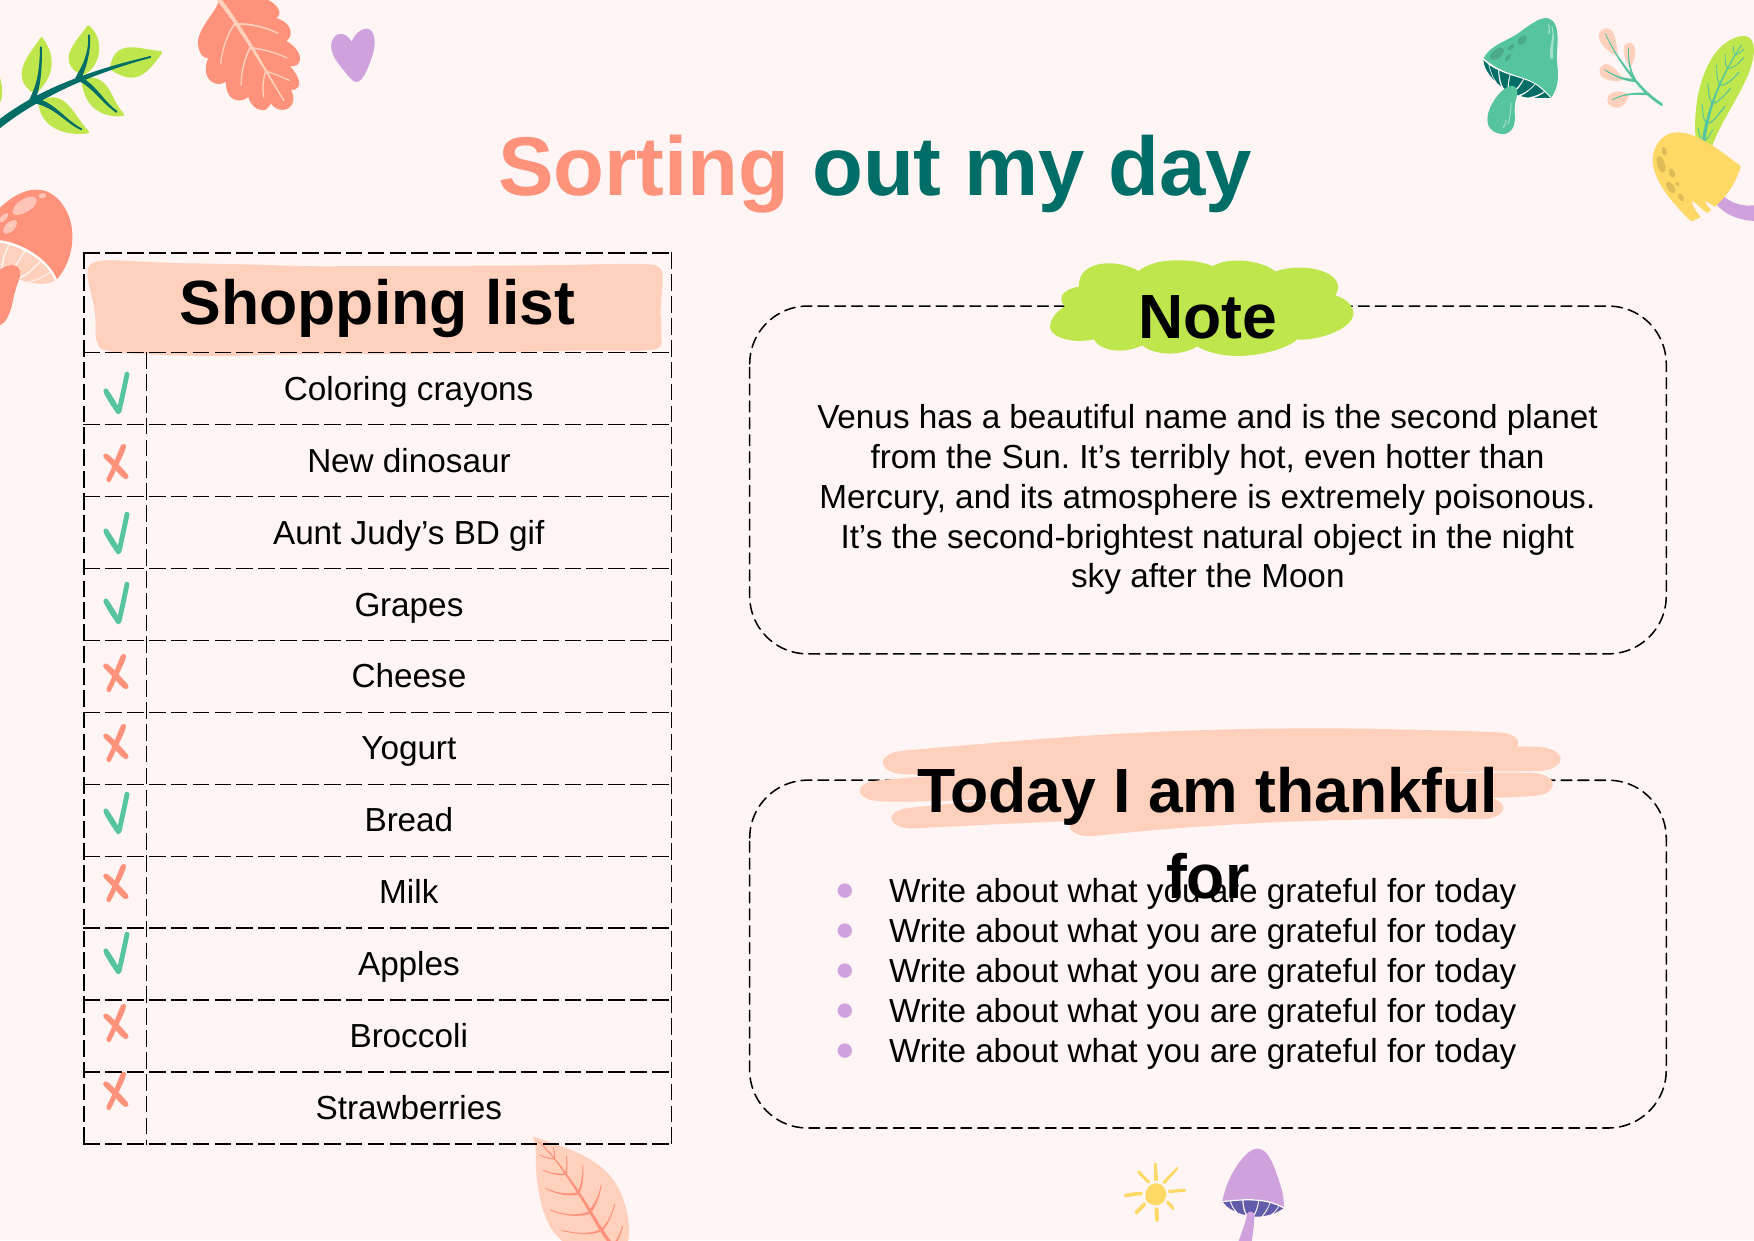

# Sorting out my day
Note
| Shopping list |  |
| --- | --- |
|  | Coloring crayons |
|  | New dinosaur |
|  | Aunt Judy’s BD gif |
|  | Grapes |
|  | Cheese |
|  | Yogurt |
|  | Bread |
|  | Milk |
|  | Apples |
|  | Broccoli |
|  | Strawberries |

Venus has a beautiful name and is the second planet from the Sun. It’s terribly hot, even hotter than Mercury, and its atmosphere is extremely poisonous. It’s the second-brightest natural object in the night sky after the Moon

Today I am thankful for

Write about what you are grateful for today
Write about what you are grateful for today
Write about what you are grateful for today
Write about what you are grateful for today
Write about what you are grateful for today